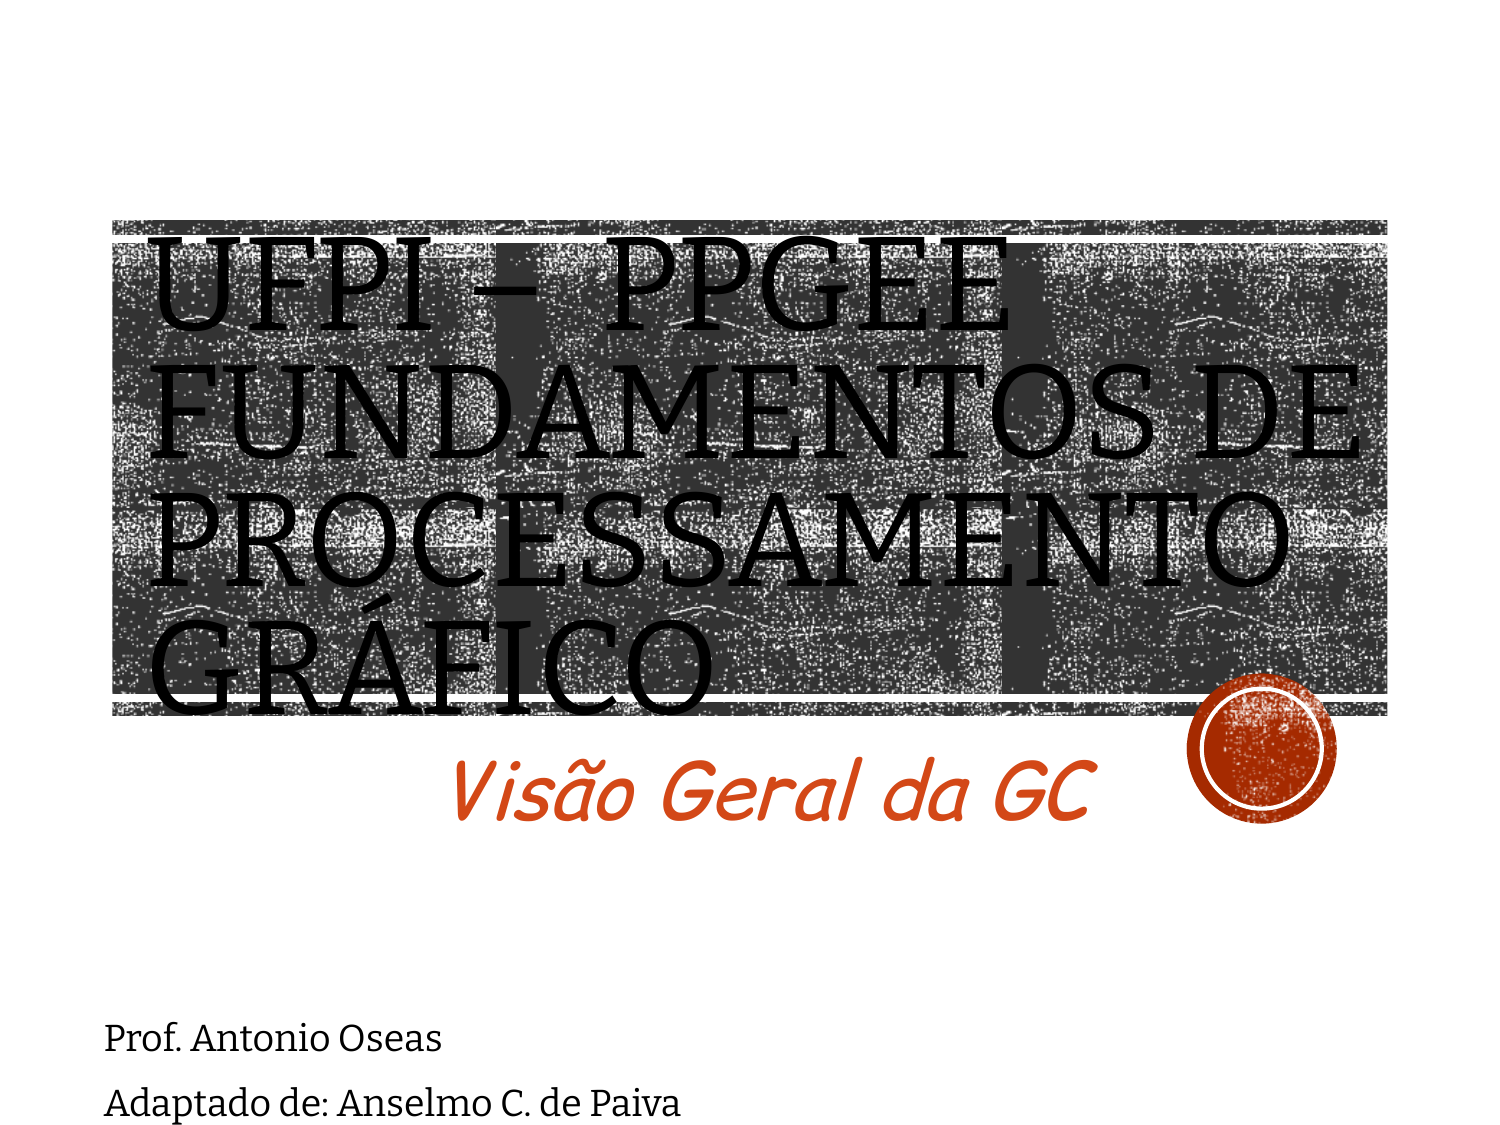

# UFPI –  PPGEE Fundamentos de processamento gráfico
Visão Geral da GC
Prof. Antonio Oseas
Adaptado de: Anselmo C. de Paiva